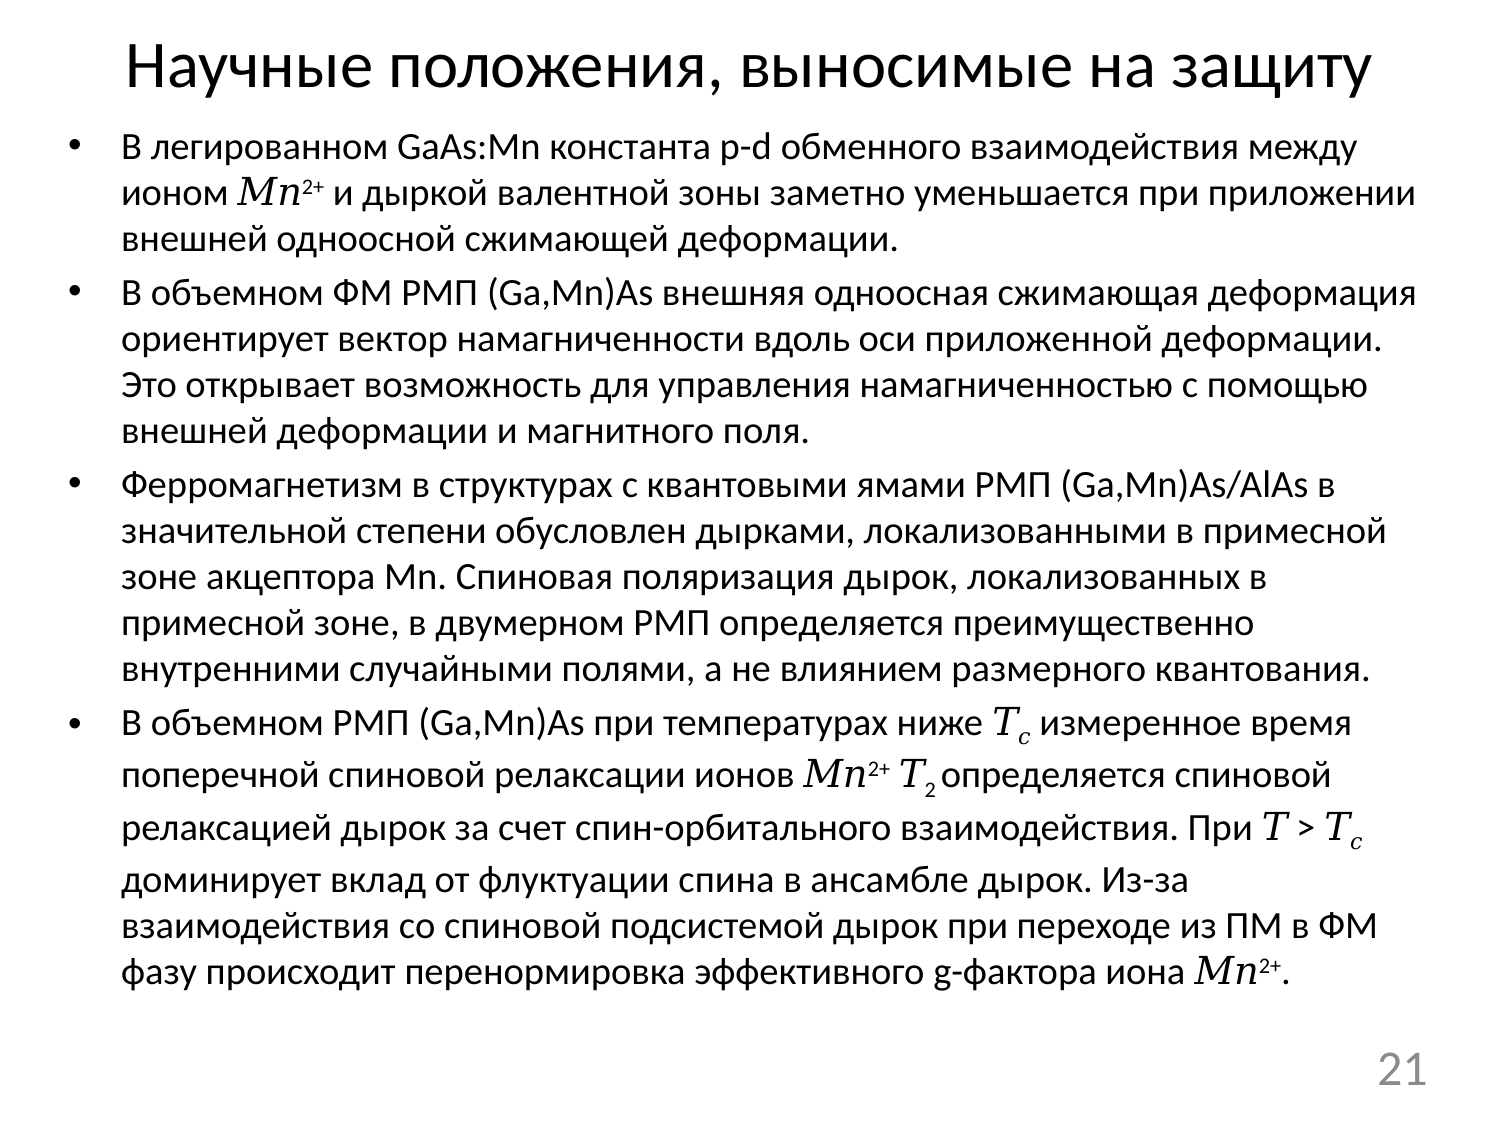

# Научные положения, выносимые на защиту
В легированном GaAs:Mn константа p-d обменного взаимодействия между ионом 𝑀𝑛2+ и дыркой валентной зоны заметно уменьшается при приложении внешней одноосной сжимающей деформации.
В объемном ФМ РМП (Ga,Mn)As внешняя одноосная сжимающая деформация ориентирует вектор намагниченности вдоль оси приложенной деформации. Это открывает возможность для управления намагниченностью с помощью внешней деформации и магнитного поля.
Ферромагнетизм в структурах с квантовыми ямами РМП (Ga,Mn)As/AlAs в значительной степени обусловлен дырками, локализованными в примесной зоне акцептора Mn. Спиновая поляризация дырок, локализованных в примесной зоне, в двумерном РМП определяется преимущественно внутренними случайными полями, а не влиянием размерного квантования.
В объемном РМП (Ga,Mn)As при температурах ниже 𝑇𝑐 измеренное время поперечной спиновой релаксации ионов 𝑀𝑛2+ 𝑇2 определяется спиновой релаксацией дырок за счет спин-орбитального взаимодействия. При 𝑇 > 𝑇𝑐 доминирует вклад от флуктуации спина в ансамбле дырок. Из-за взаимодействия со спиновой подсистемой дырок при переходе из ПМ в ФМ фазу происходит перенормировка эффективного g-фактора иона 𝑀𝑛2+.
21